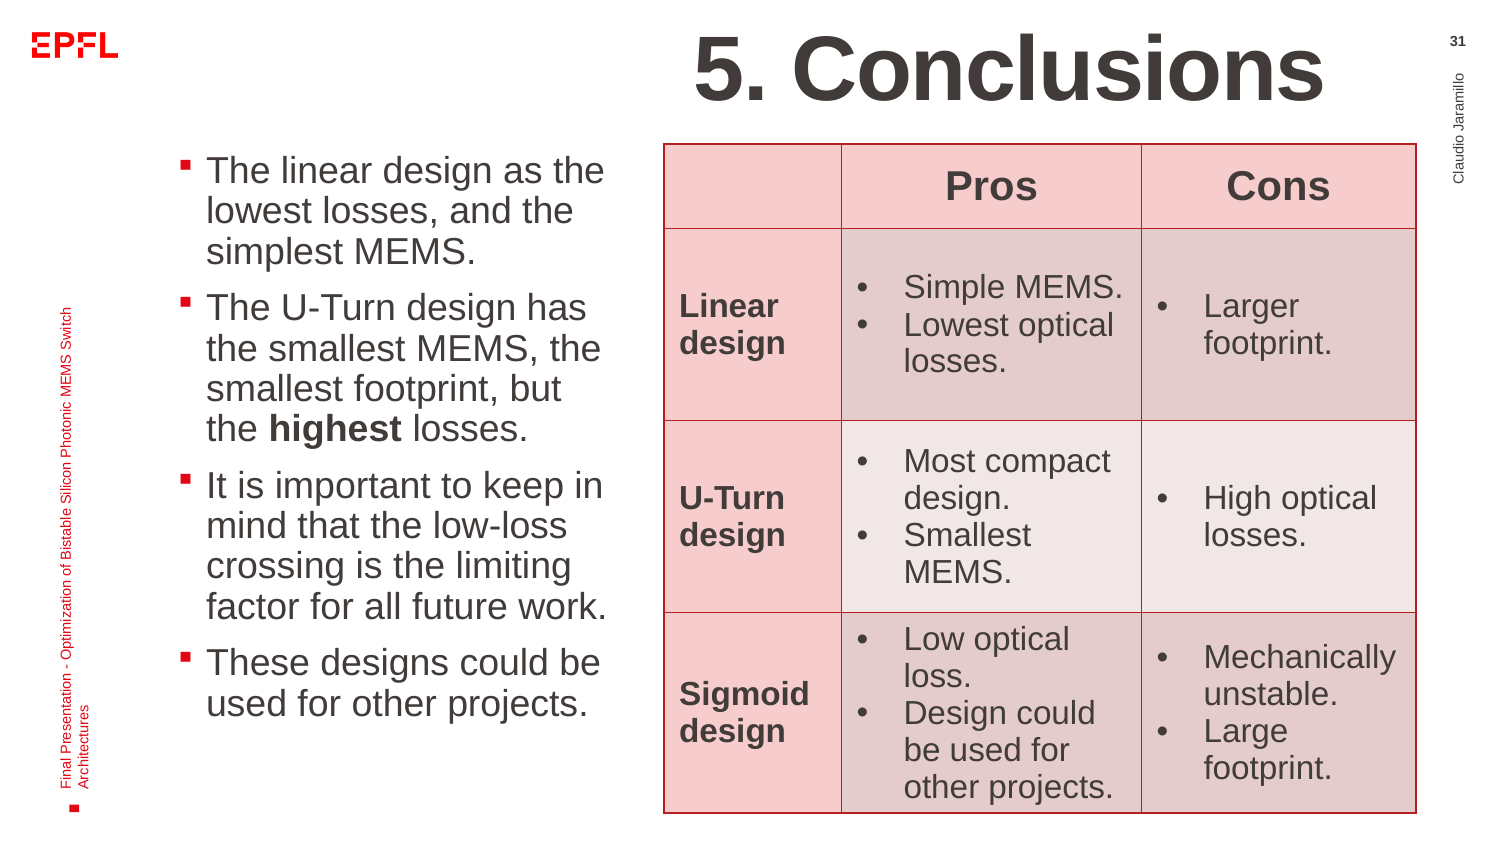

# 5. Conclusions
31
Claudio Jaramillo
The linear design as the lowest losses, and the simplest MEMS.
The U-Turn design has the smallest MEMS, the smallest footprint, but the highest losses.
It is important to keep in mind that the low-loss crossing is the limiting factor for all future work.
These designs could be used for other projects.

|  | Pros | Cons |
| --- | --- | --- |
| Linear design | Simple MEMS. Lowest optical losses. | Larger footprint. |
| U-Turn design | Most compact design. Smallest MEMS. | High optical losses. |
| Sigmoid design | Low optical loss. Design could be used for other projects. | Mechanically unstable. Large footprint. |
Final Presentation - Optimization of Bistable Silicon Photonic MEMS Switch Architectures